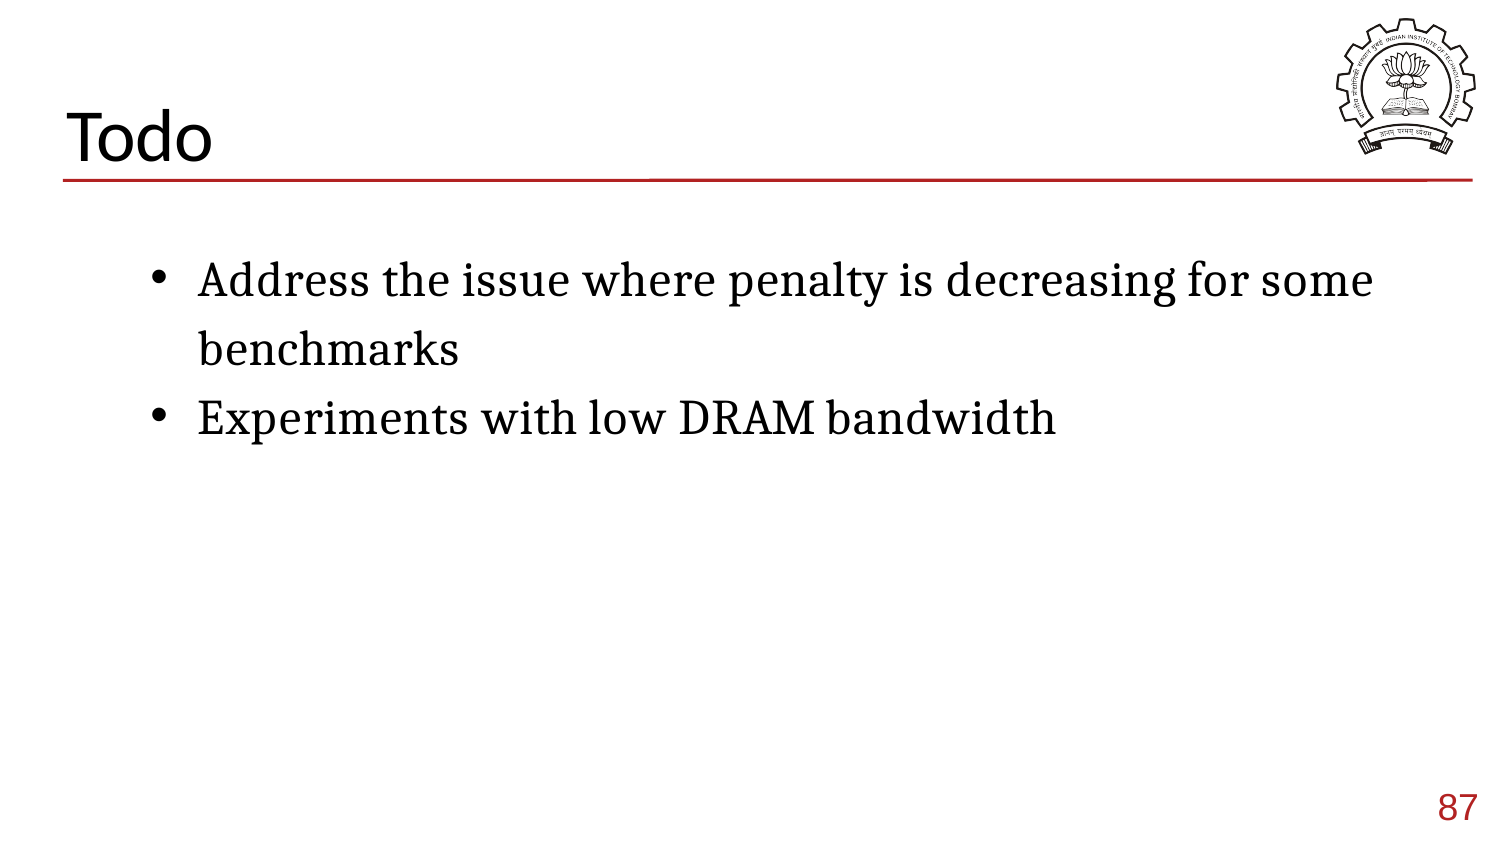

# Todo
Address the issue where penalty is decreasing for some benchmarks
Experiments with low DRAM bandwidth

87